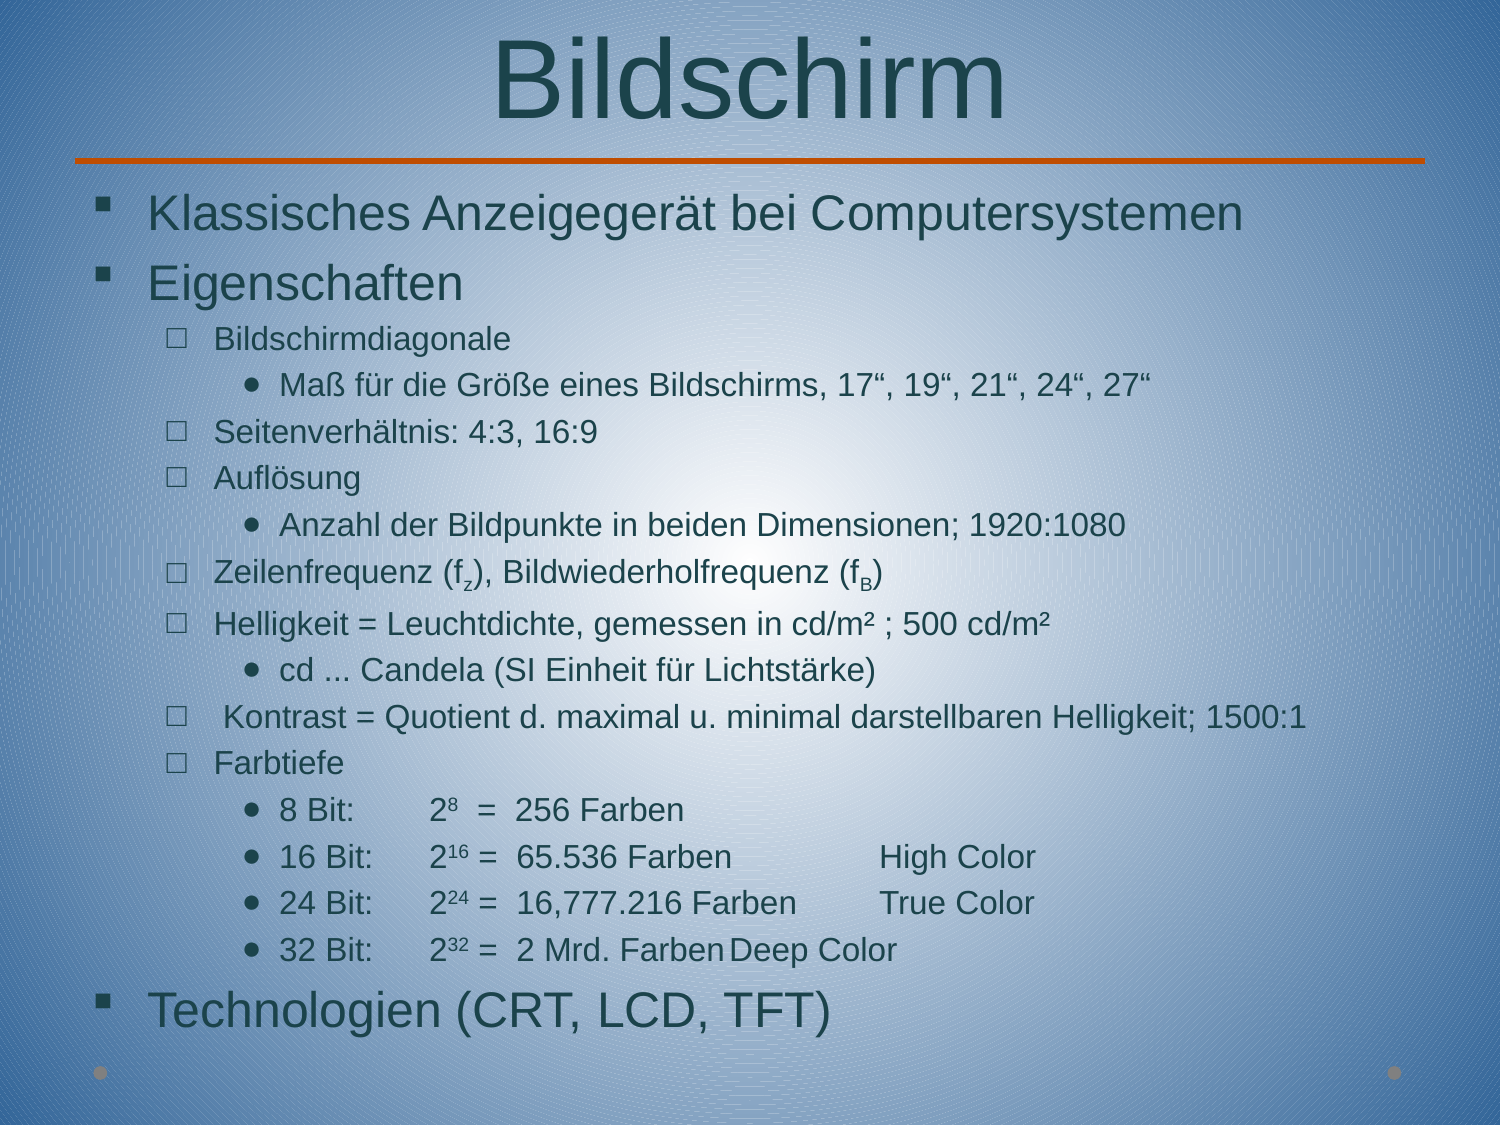

# Bildschirm
Klassisches Anzeigegerät bei Computersystemen
Eigenschaften
Bildschirmdiagonale
Maß für die Größe eines Bildschirms, 17“, 19“, 21“, 24“, 27“
Seitenverhältnis: 4:3, 16:9
Auflösung
Anzahl der Bildpunkte in beiden Dimensionen; 1920:1080
Zeilenfrequenz (fz), Bildwiederholfrequenz (fB)
Helligkeit = Leuchtdichte, gemessen in cd/m² ; 500 cd/m²
cd ... Candela (SI Einheit für Lichtstärke)
 Kontrast = Quotient d. maximal u. minimal darstellbaren Helligkeit; 1500:1
Farbtiefe
8 Bit: 	28  =  256 Farben
16 Bit: 	216 =  65.536 Farben	High Color
24 Bit: 	224 =  16,777.216 Farben	True Color
32 Bit: 	232 =  2 Mrd. Farben	Deep Color
Technologien (CRT, LCD, TFT)‏